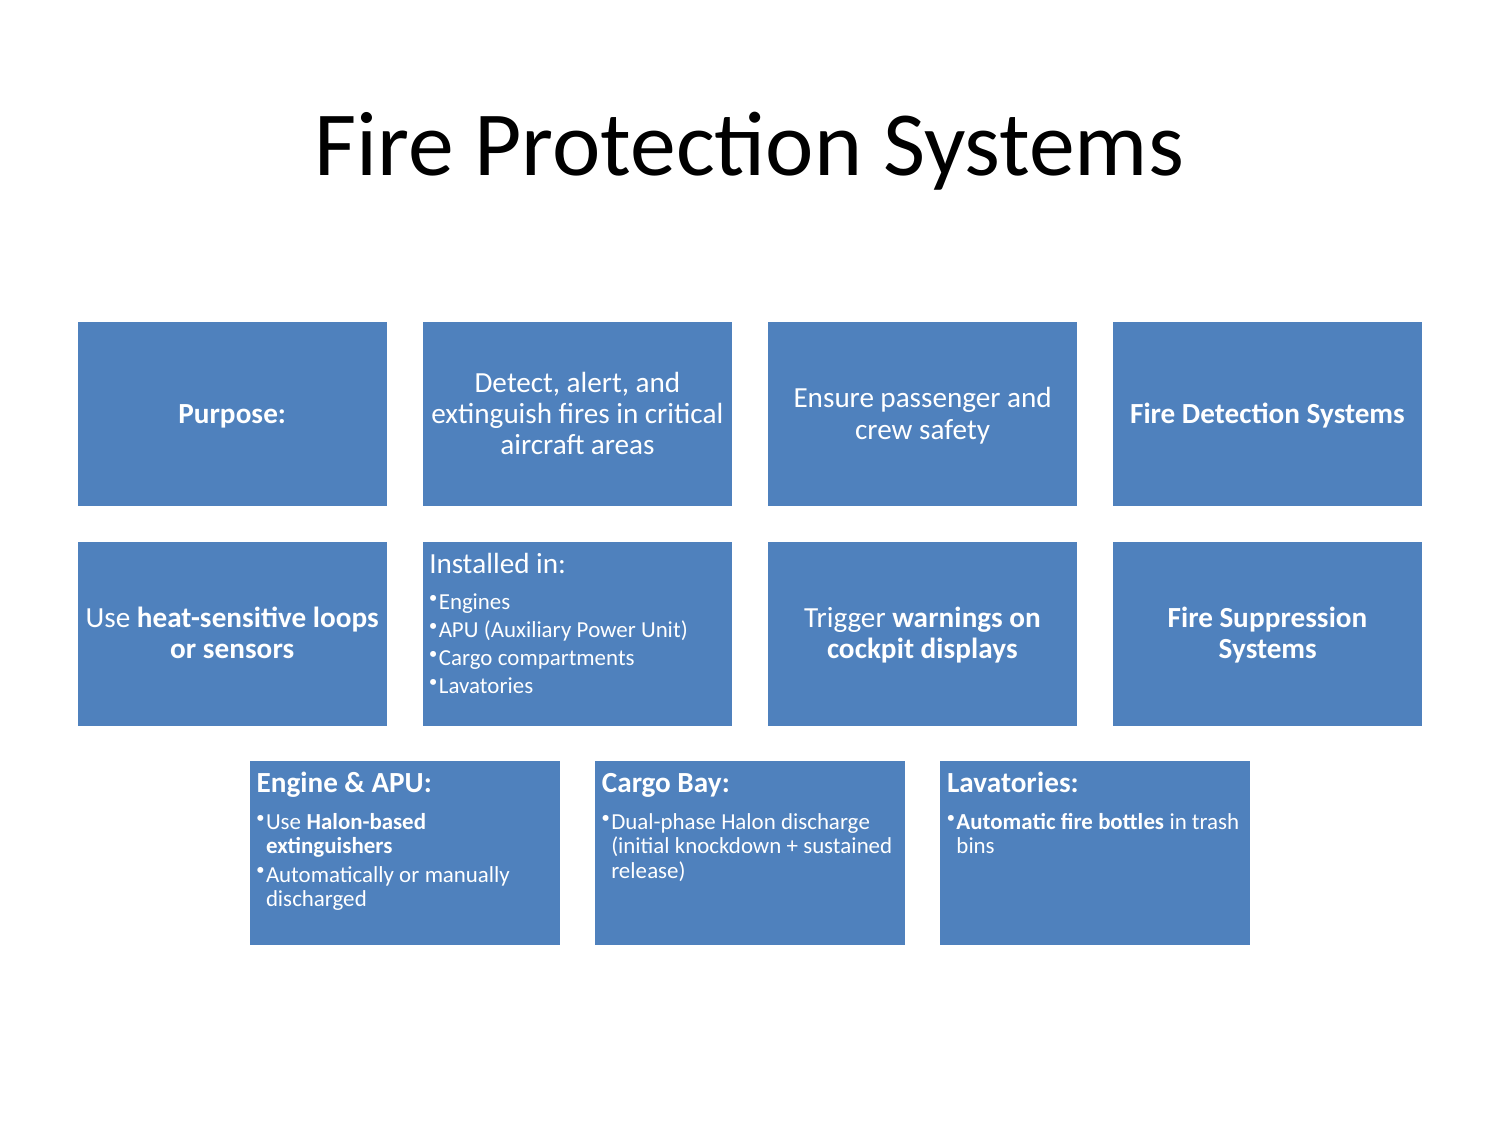

# Fire Protection Systems
Purpose:
Detect, alert, and extinguish fires in critical aircraft areas
Ensure passenger and crew safety
Fire Detection Systems
Use heat-sensitive loops or sensors
Installed in:
Engines
APU (Auxiliary Power Unit)
Cargo compartments
Lavatories
Trigger warnings on cockpit displays
Fire Suppression Systems
Engine & APU:
Use Halon-based extinguishers
Automatically or manually discharged
Cargo Bay:
Dual-phase Halon discharge (initial knockdown + sustained release)
Lavatories:
Automatic fire bottles in trash bins